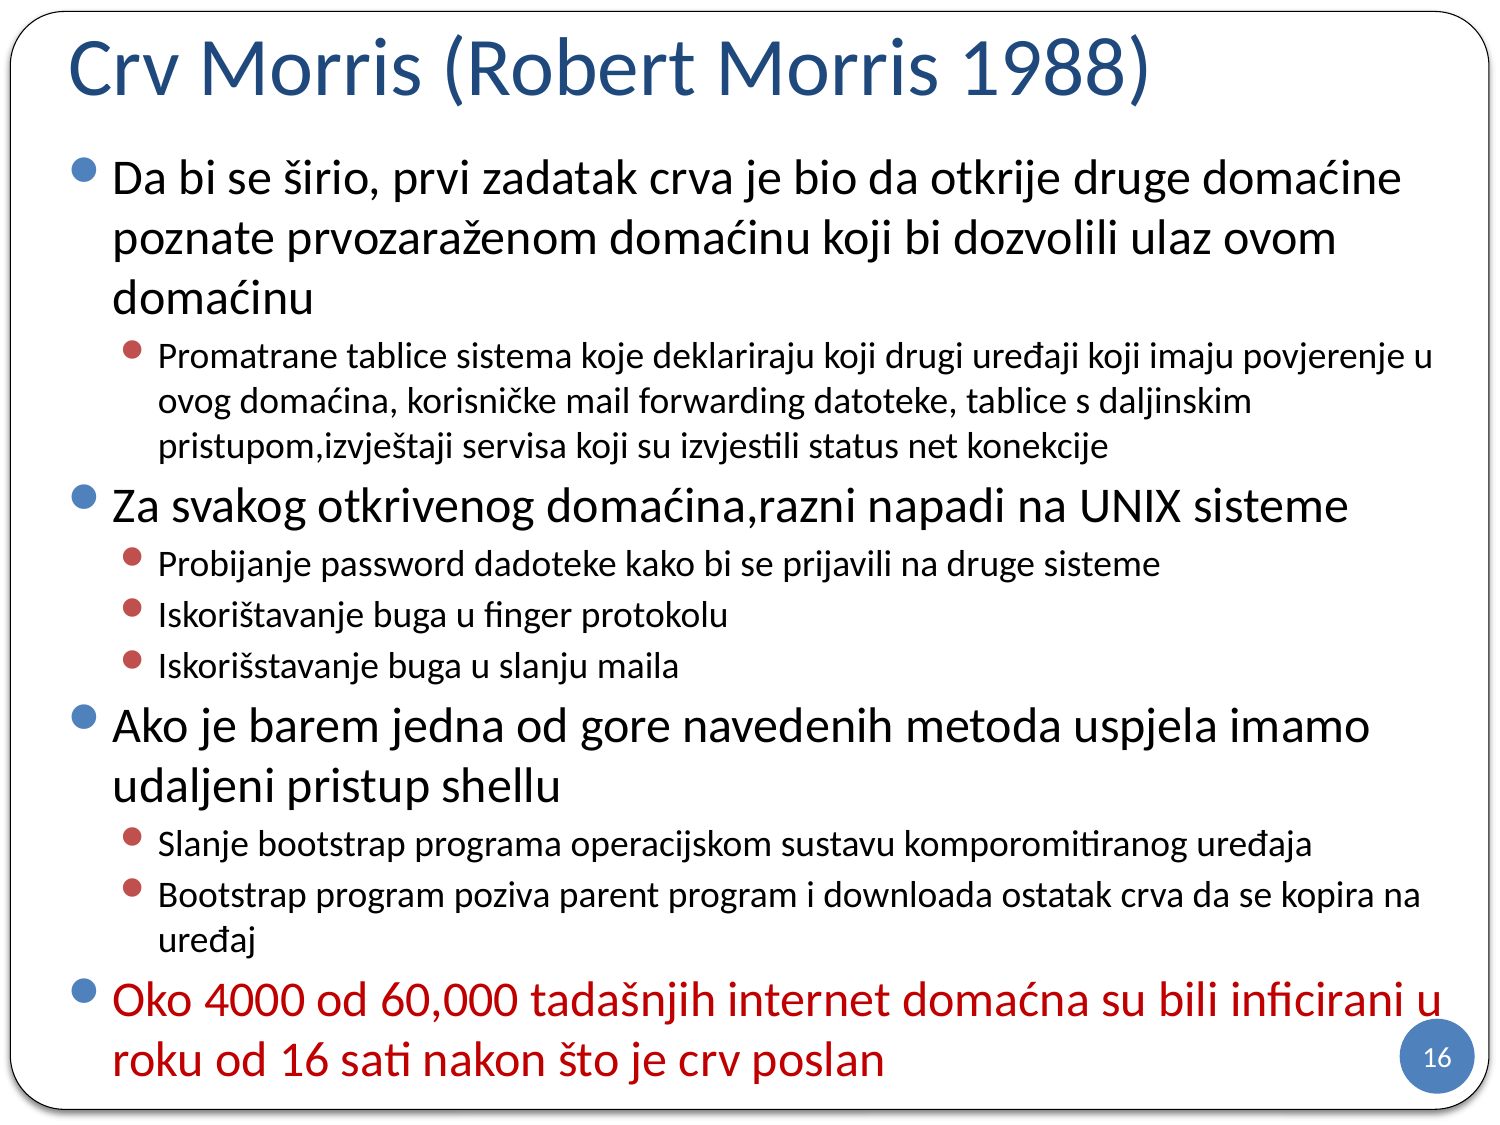

# Crv Morris (Robert Morris 1988)
Da bi se širio, prvi zadatak crva je bio da otkrije druge domaćine poznate prvozaraženom domaćinu koji bi dozvolili ulaz ovom domaćinu
Promatrane tablice sistema koje deklariraju koji drugi uređaji koji imaju povjerenje u ovog domaćina, korisničke mail forwarding datoteke, tablice s daljinskim pristupom,izvještaji servisa koji su izvjestili status net konekcije
Za svakog otkrivenog domaćina,razni napadi na UNIX sisteme
Probijanje password dadoteke kako bi se prijavili na druge sisteme
Iskorištavanje buga u finger protokolu
Iskorišstavanje buga u slanju maila
Ako je barem jedna od gore navedenih metoda uspjela imamo udaljeni pristup shellu
Slanje bootstrap programa operacijskom sustavu komporomitiranog uređaja
Bootstrap program poziva parent program i downloada ostatak crva da se kopira na uređaj
Oko 4000 od 60,000 tadašnjih internet domaćna su bili inficirani u roku od 16 sati nakon što je crv poslan
16